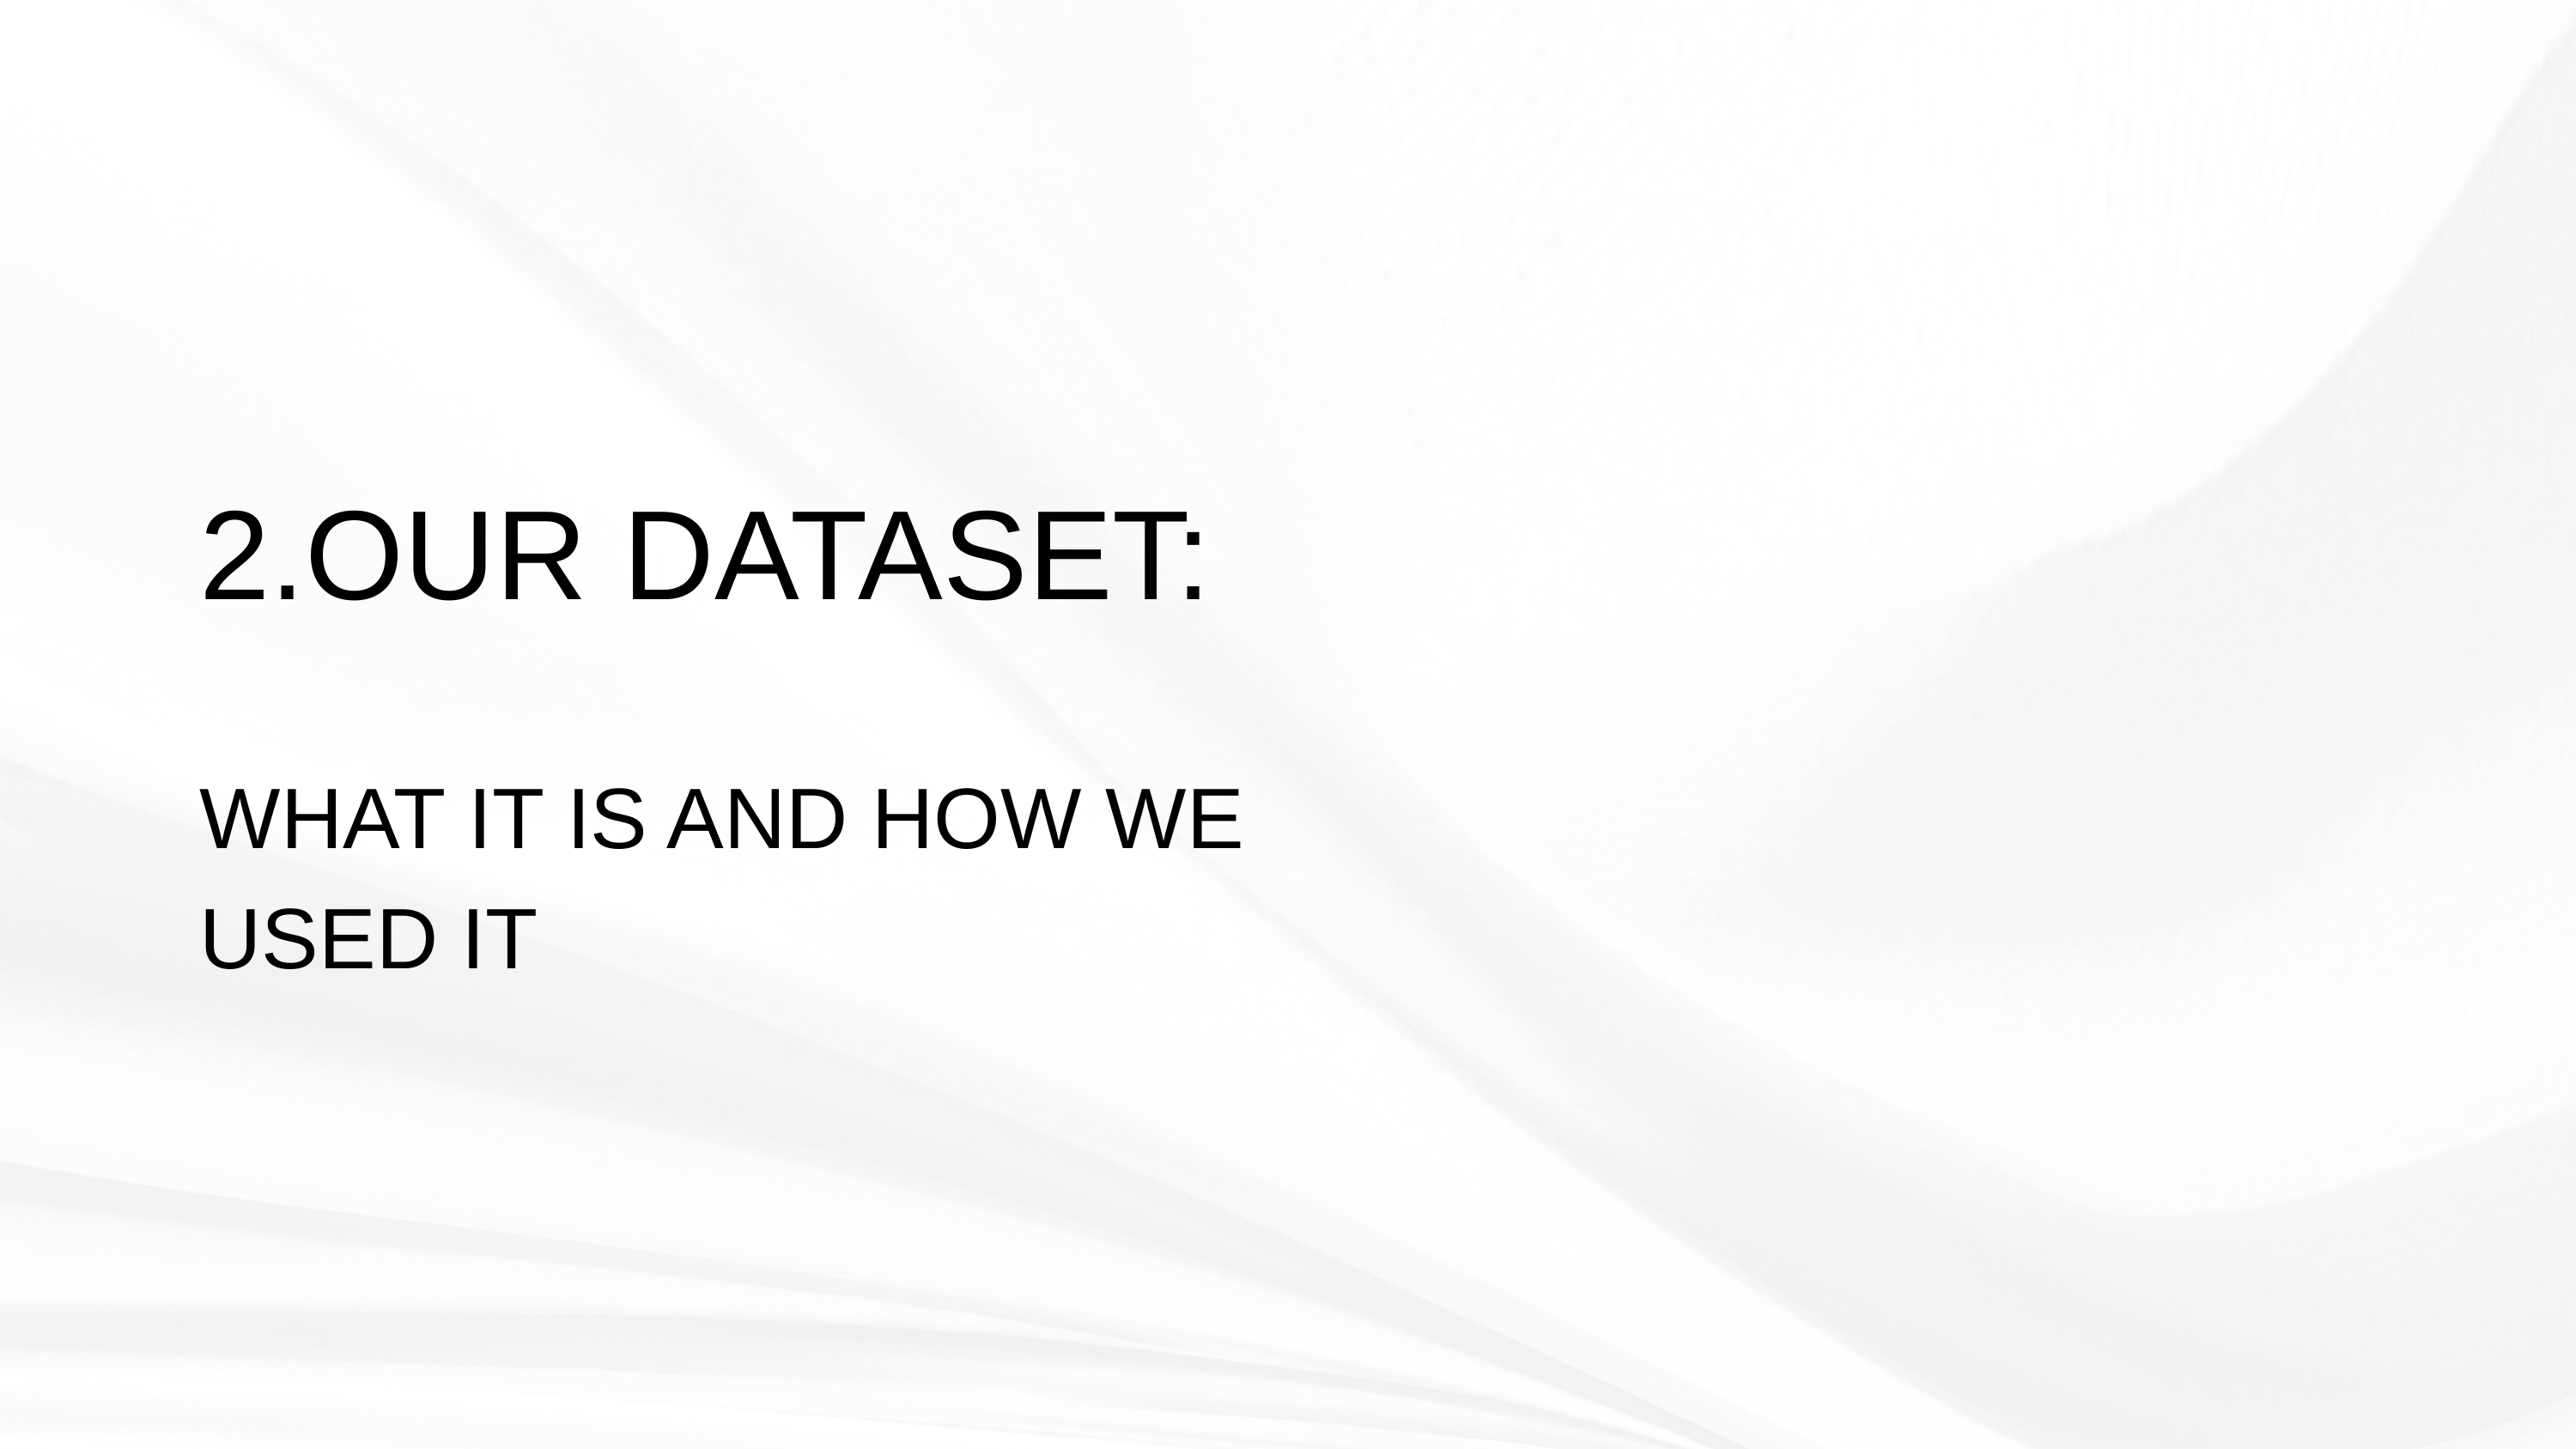

2.OUR DATASET:

WHAT IT IS AND HOW WE USED IT